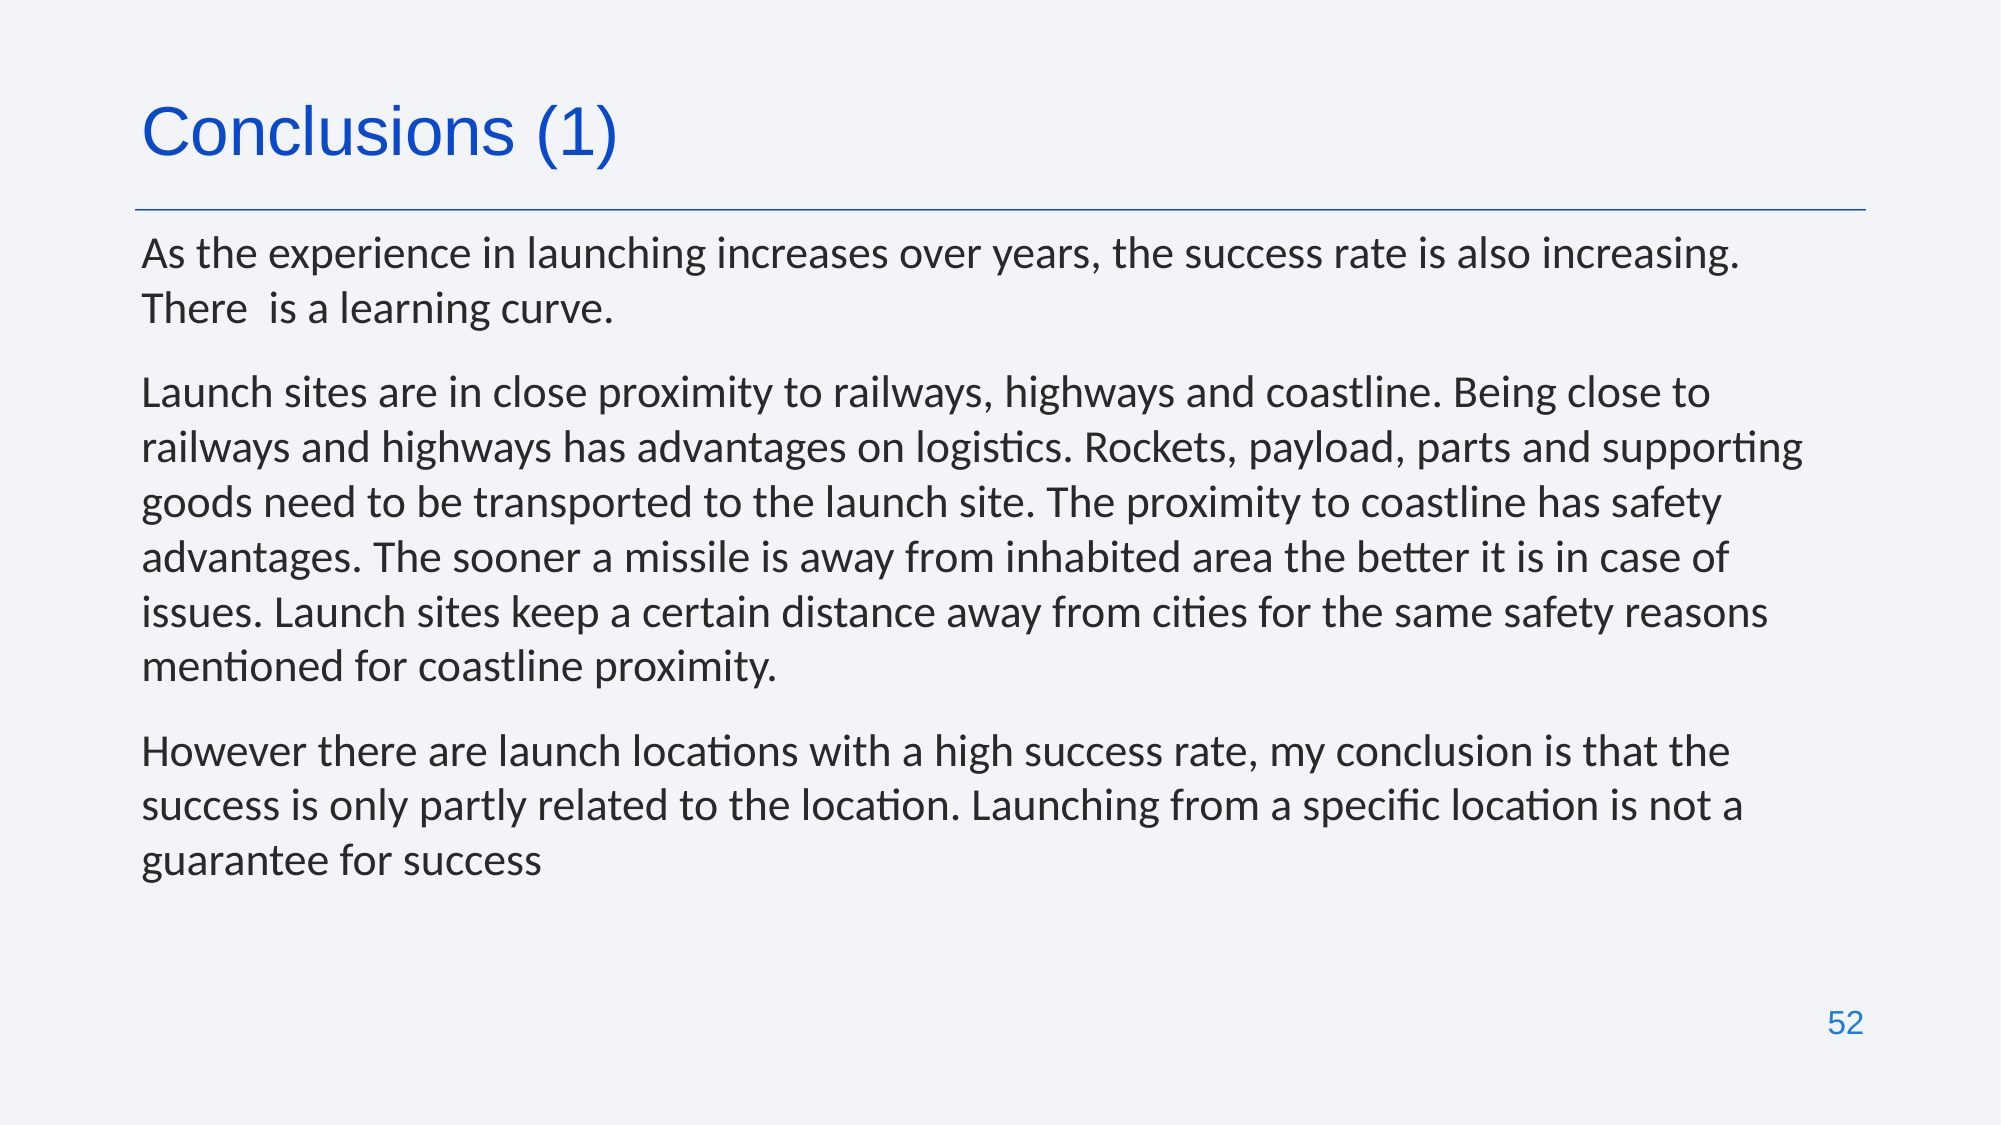

Conclusions (1)
As the experience in launching increases over years, the success rate is also increasing. There  is a learning curve.
Launch sites are in close proximity to railways, highways and coastline. Being close to railways and highways has advantages on logistics. Rockets, payload, parts and supporting goods need to be transported to the launch site. The proximity to coastline has safety advantages. The sooner a missile is away from inhabited area the better it is in case of issues. Launch sites keep a certain distance away from cities for the same safety reasons mentioned for coastline proximity.
However there are launch locations with a high success rate, my conclusion is that the success is only partly related to the location. Launching from a specific location is not a guarantee for success
52